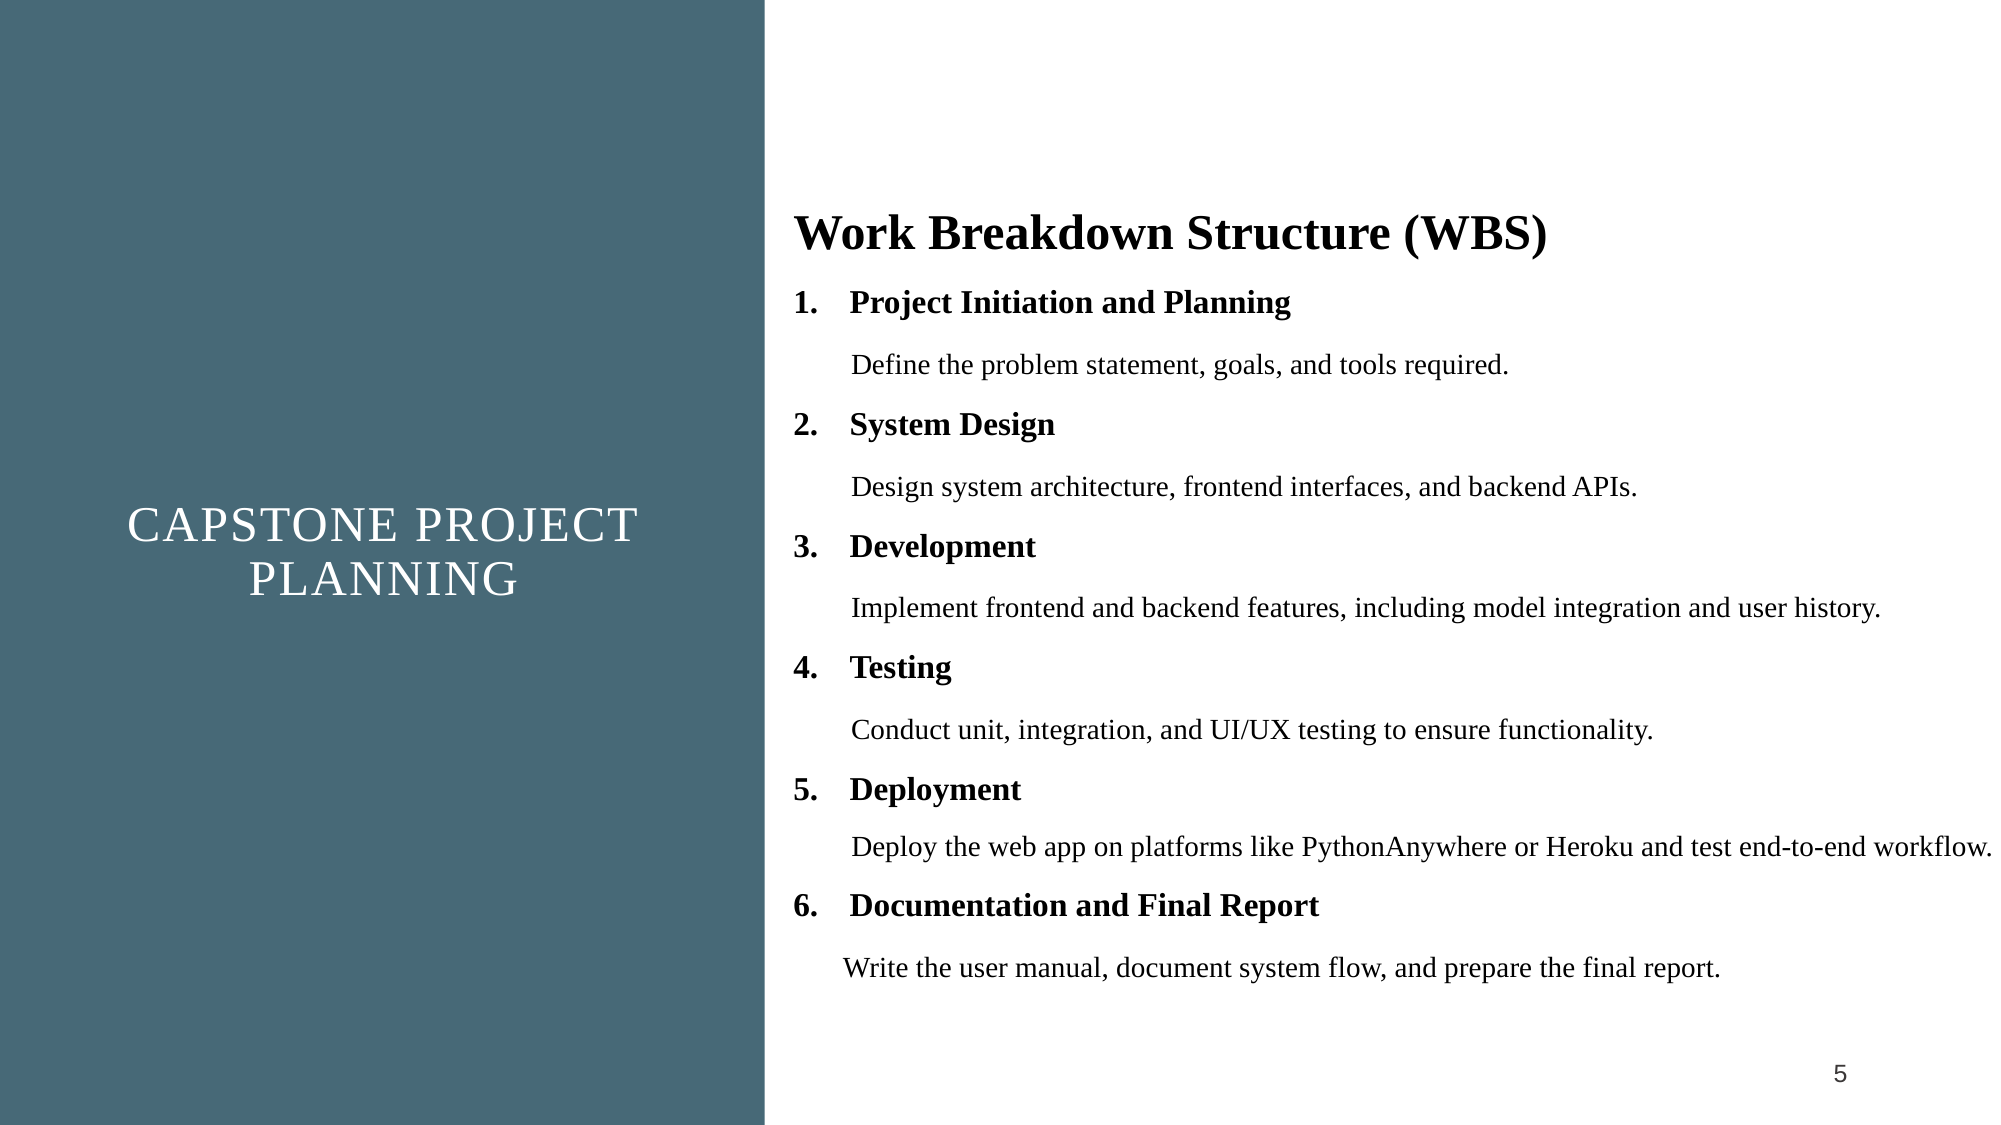

# Capstone Project Planning
Work Breakdown Structure (WBS)
Project Initiation and Planning
       Define the problem statement, goals, and tools required.
System Design
       Design system architecture, frontend interfaces, and backend APIs.
Development
       Implement frontend and backend features, including model integration and user history.
Testing
       Conduct unit, integration, and UI/UX testing to ensure functionality.
Deployment
        Deploy the web app on platforms like PythonAnywhere or Heroku and test end-to-end workflow.
Documentation and Final Report
      Write the user manual, document system flow, and prepare the final report.

5